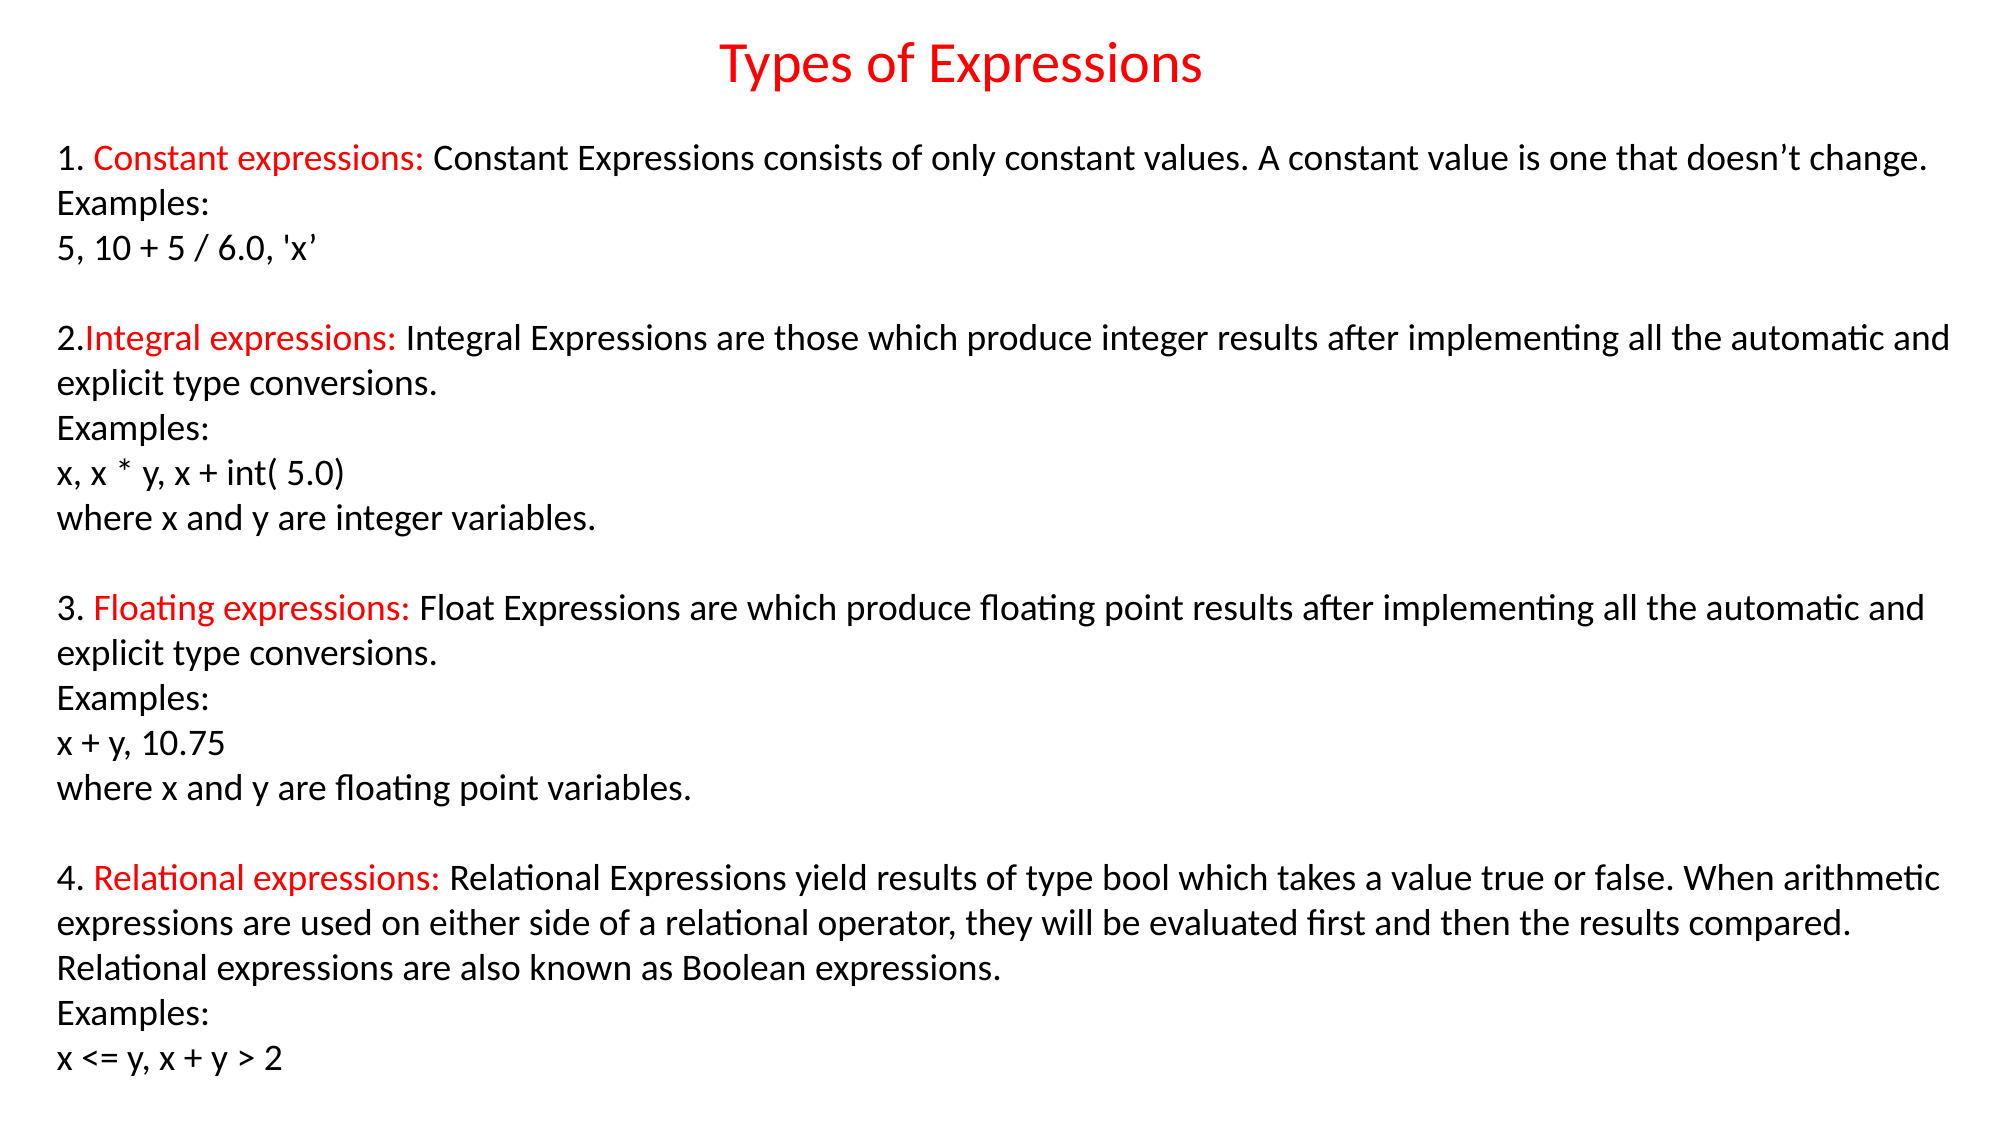

Types of Expressions
1. Constant expressions: Constant Expressions consists of only constant values. A constant value is one that doesn’t change.
Examples:
5, 10 + 5 / 6.0, 'x’

2.Integral expressions: Integral Expressions are those which produce integer results after implementing all the automatic and explicit type conversions.
Examples:
x, x * y, x + int( 5.0)
where x and y are integer variables.

3. Floating expressions: Float Expressions are which produce floating point results after implementing all the automatic and explicit type conversions.
Examples:
x + y, 10.75
where x and y are floating point variables.

4. Relational expressions: Relational Expressions yield results of type bool which takes a value true or false. When arithmetic expressions are used on either side of a relational operator, they will be evaluated first and then the results compared. Relational expressions are also known as Boolean expressions.
Examples:
x <= y, x + y > 2